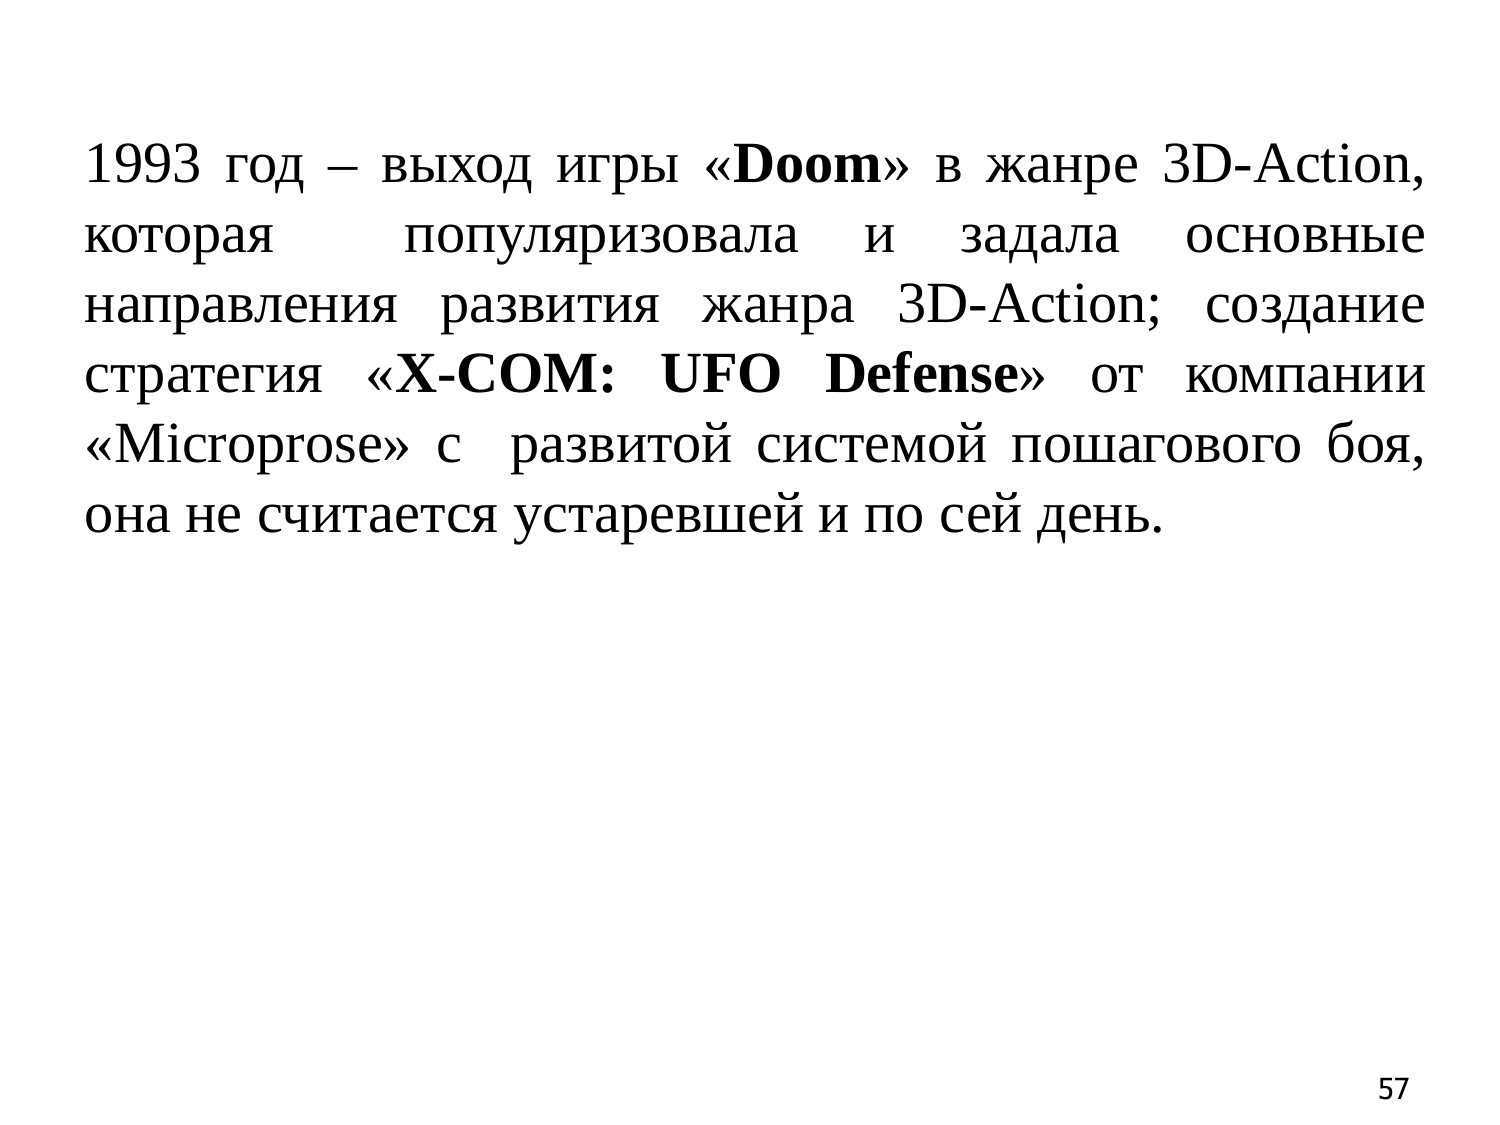

1993 год – выход игры «Doom» в жанре 3D-Action, которая  популяризовала и задала основные направления развития жанра 3D-Action; создание стратегия «X-COM: UFO Defense» от компании «Microprose» с  развитой системой пошагового боя, она не считается устаревшей и по сей день.
57